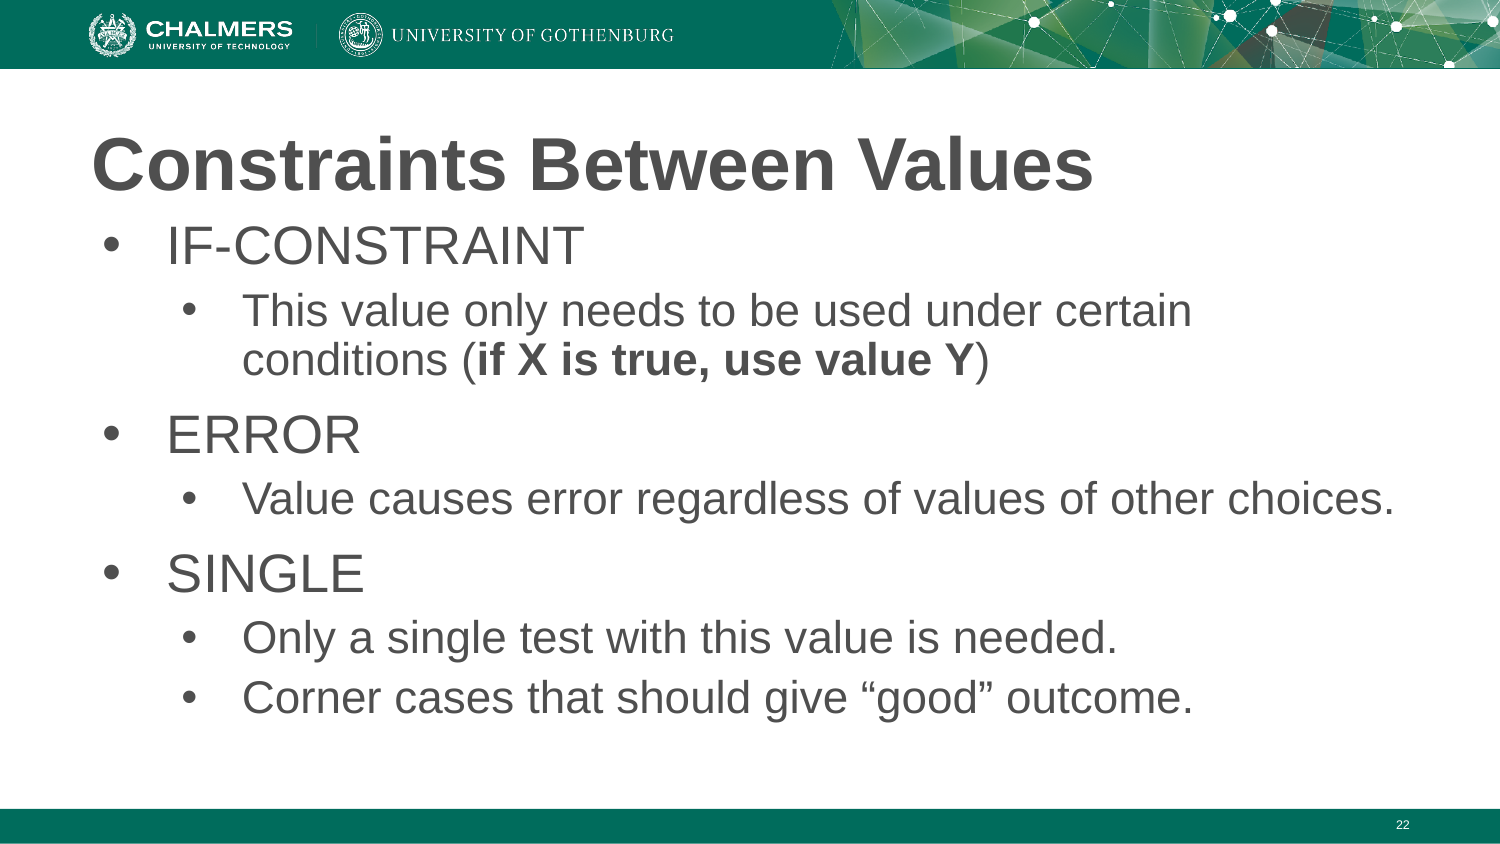

# Constraints Between Values
IF-CONSTRAINT
This value only needs to be used under certain conditions (if X is true, use value Y)
ERROR
Value causes error regardless of values of other choices.
SINGLE
Only a single test with this value is needed.
Corner cases that should give “good” outcome.
22